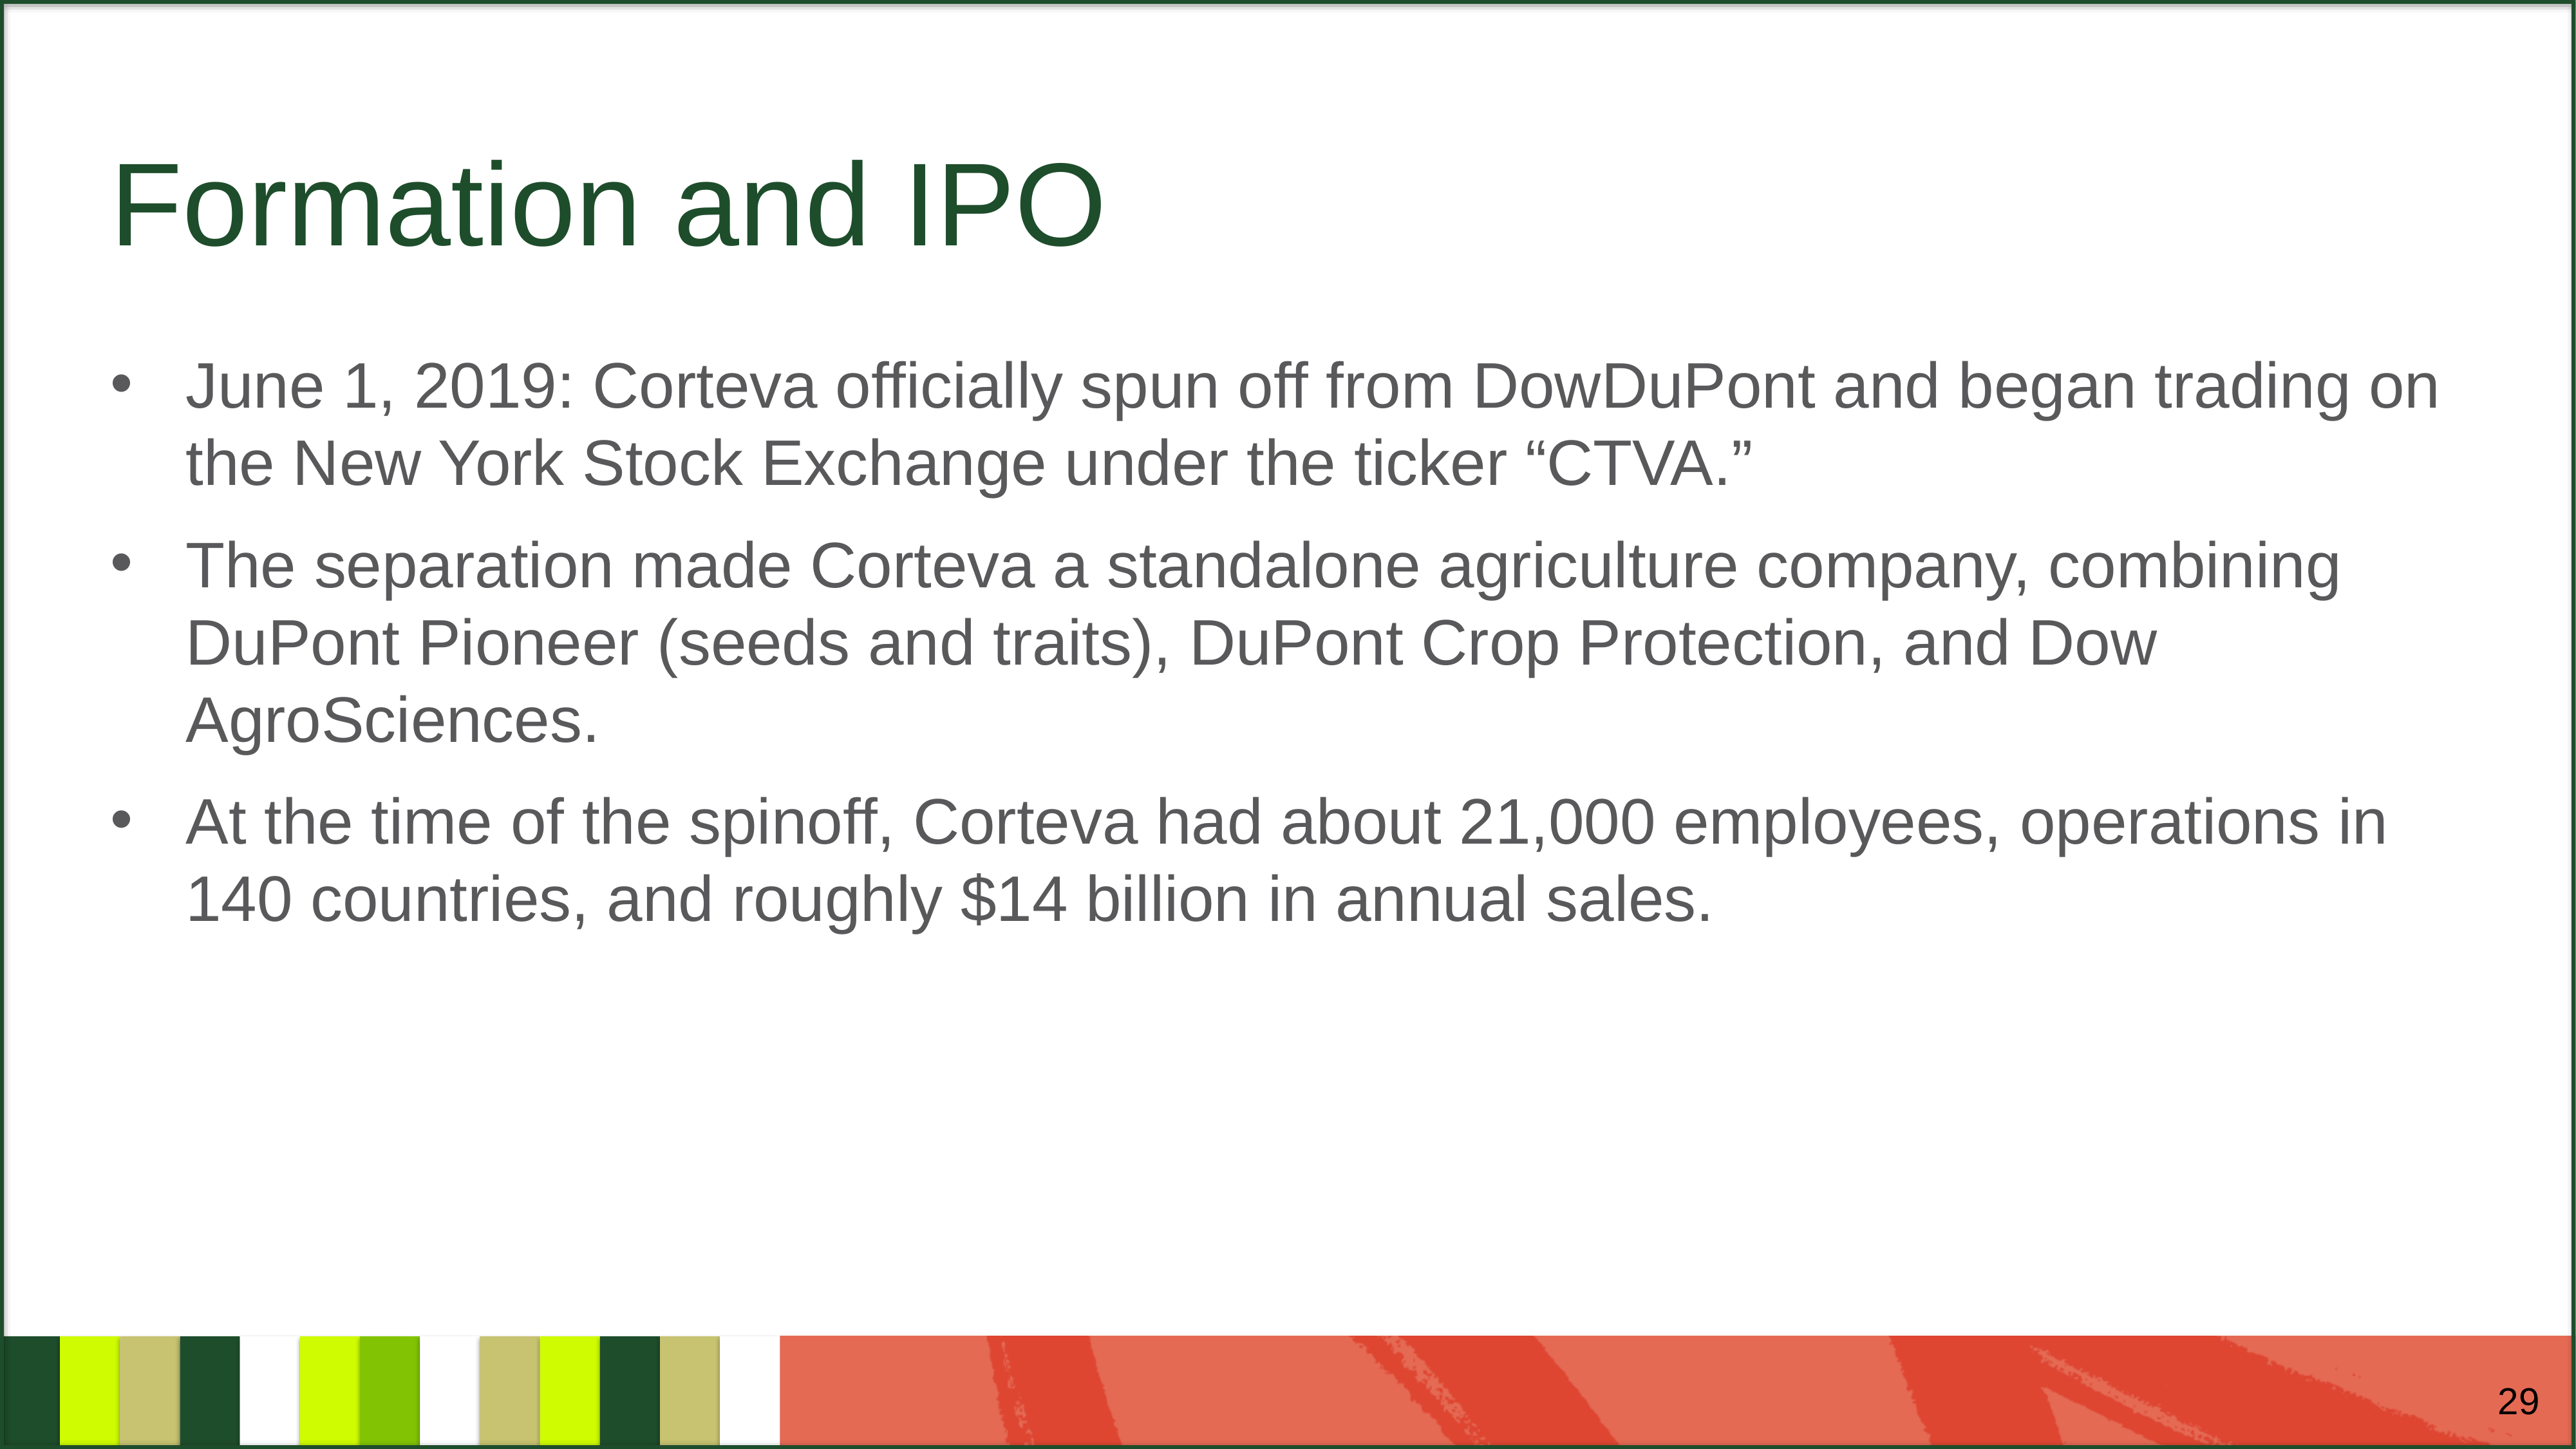

# Formation and IPO
June 1, 2019: Corteva officially spun off from DowDuPont and began trading on the New York Stock Exchange under the ticker “CTVA.”
The separation made Corteva a standalone agriculture company, combining DuPont Pioneer (seeds and traits), DuPont Crop Protection, and Dow AgroSciences.
At the time of the spinoff, Corteva had about 21,000 employees, operations in 140 countries, and roughly $14 billion in annual sales.
29